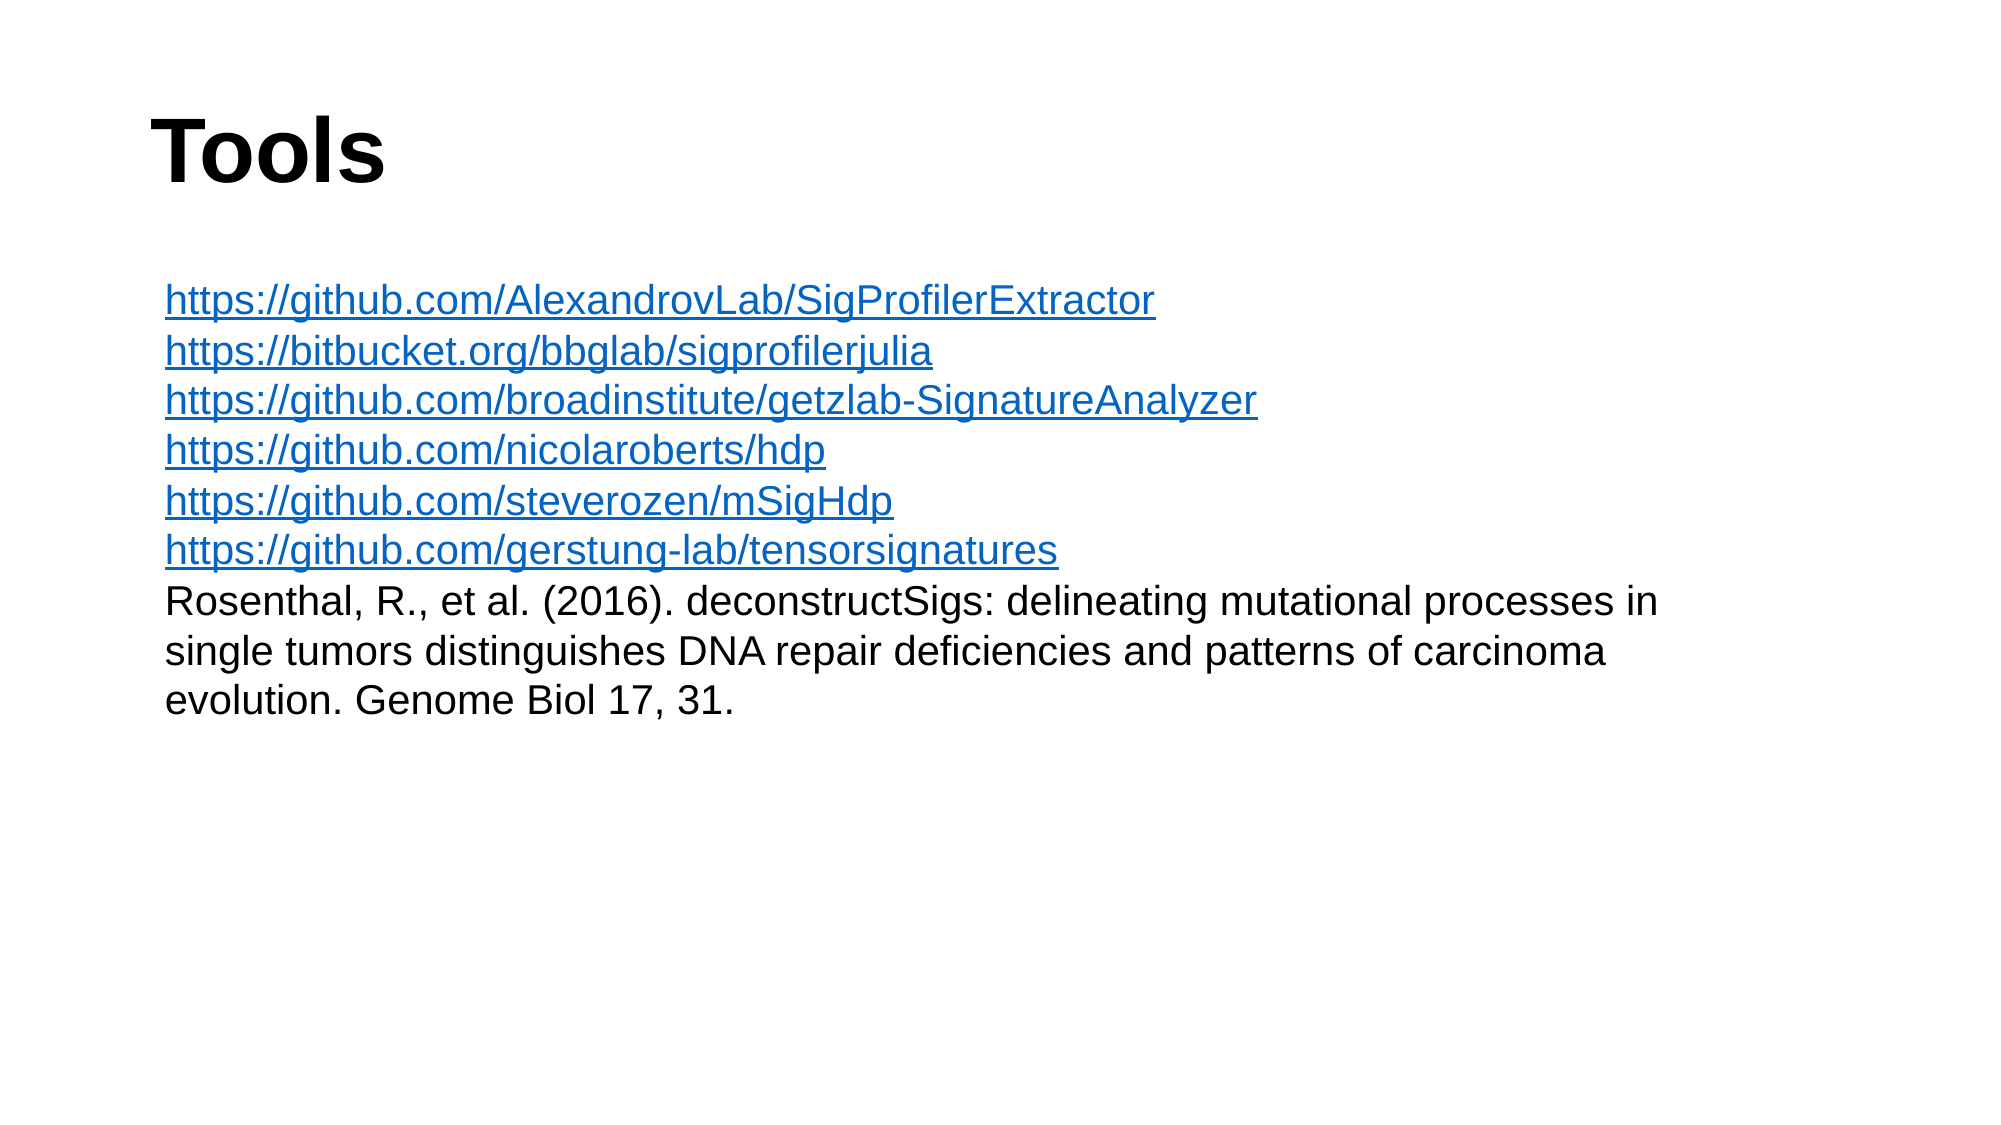

Tools
https://github.com/AlexandrovLab/SigProfilerExtractor
https://bitbucket.org/bbglab/sigprofilerjulia
https://github.com/broadinstitute/getzlab-SignatureAnalyzer
https://github.com/nicolaroberts/hdp
https://github.com/steverozen/mSigHdp
https://github.com/gerstung-lab/tensorsignatures
Rosenthal, R., et al. (2016). deconstructSigs: delineating mutational processes in single tumors distinguishes DNA repair deficiencies and patterns of carcinoma evolution. Genome Biol 17, 31.